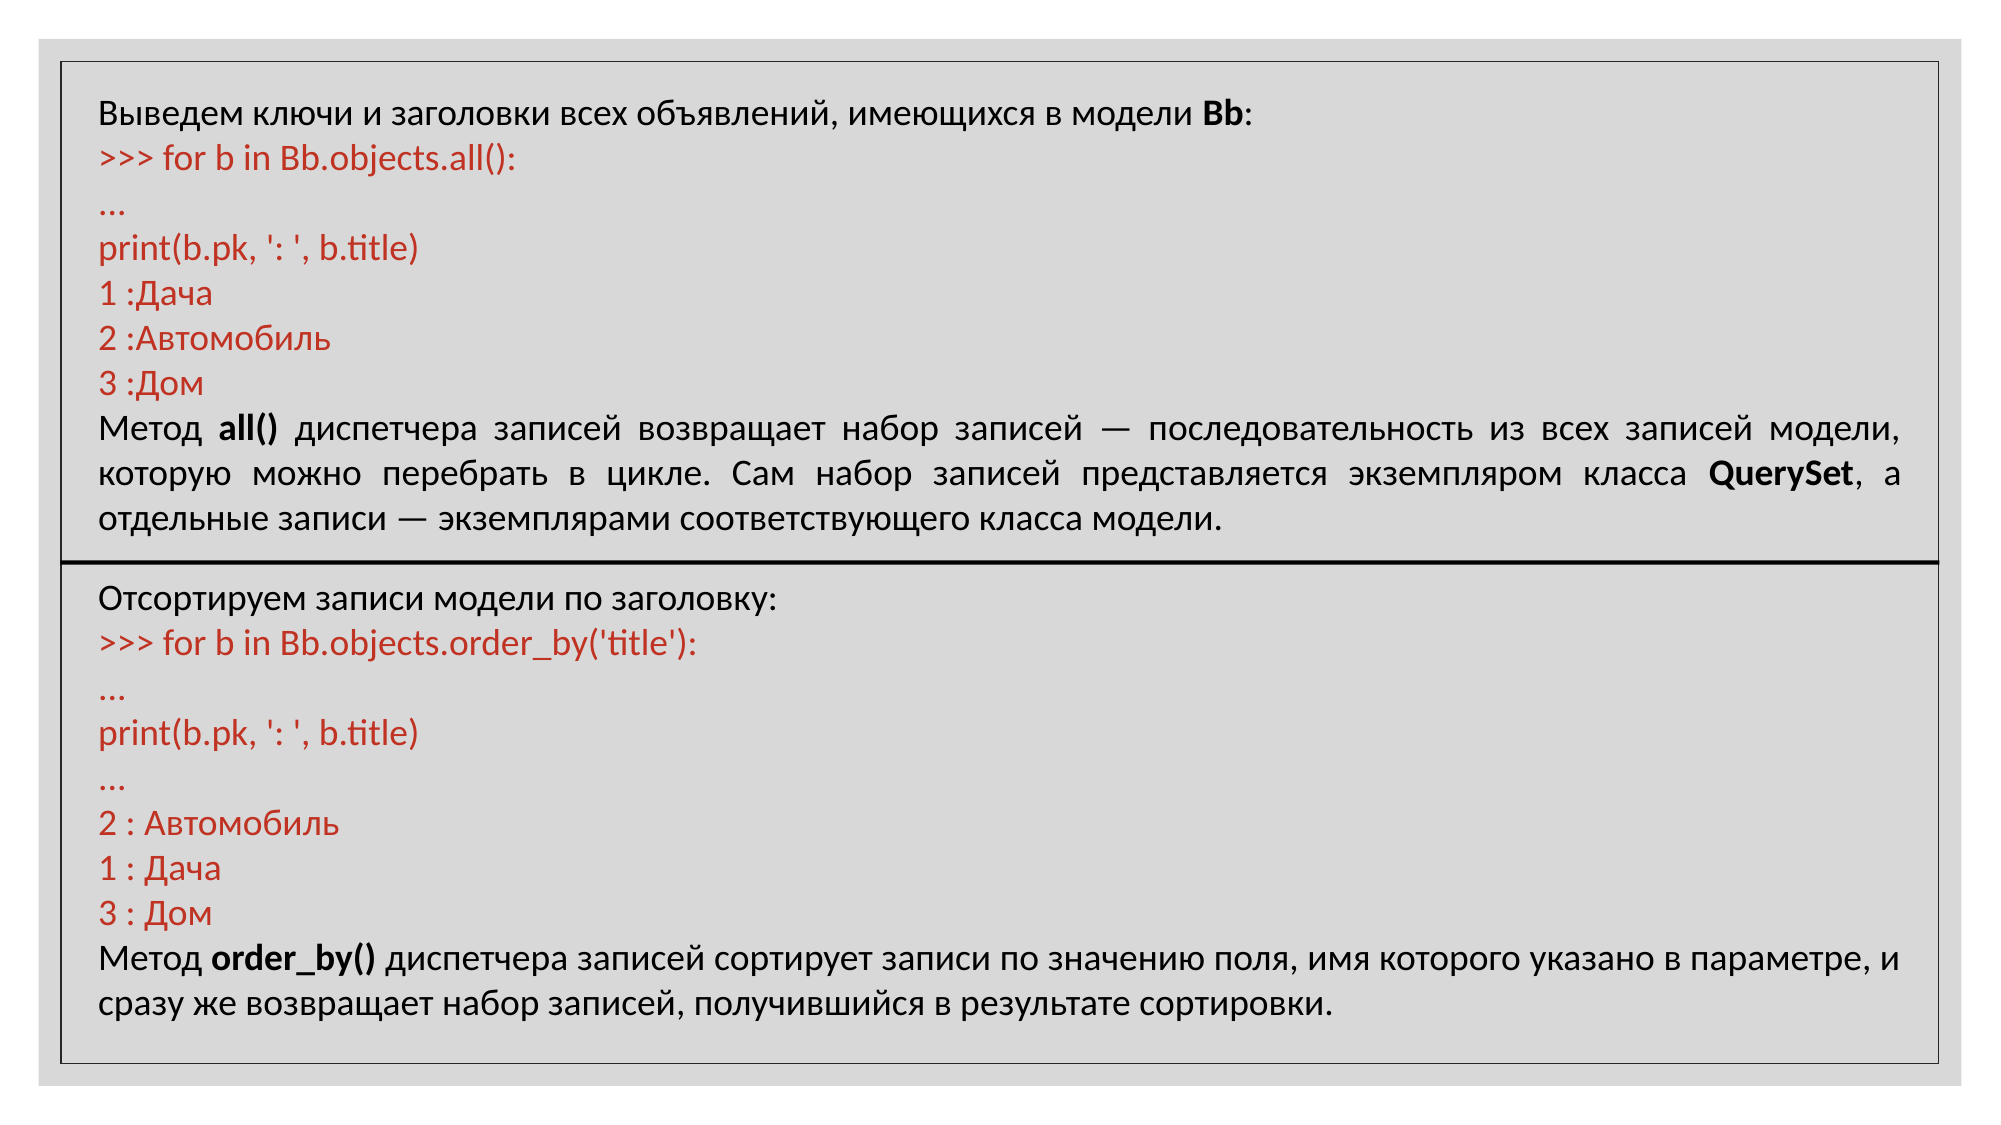

Выведем ключи и заголовки всех объявлений, имеющихся в модели Bb:
>>> for b in Bb.objects.all():
...
print(b.pk, ': ', b.title)
1 :Дача
2 :Автомобиль
3 :Дом
Метод all() диспетчера записей возвращает набор записей — последовательность из всех записей модели, которую можно перебрать в цикле. Сам набор записей представляется экземпляром класса QuerySet, а отдельные записи — экземплярами соответствующего класса модели.

Отсортируем записи модели по заголовку:
>>> for b in Bb.objects.order_by('title'):
...
print(b.pk, ': ', b.title)
...
2 : Автомобиль
1 : Дача
3 : Дом
Метод order_by() диспетчера записей сортирует записи по значению поля, имя которого указано в параметре, и сразу же возвращает набор записей, получившийся в результате сортировки.